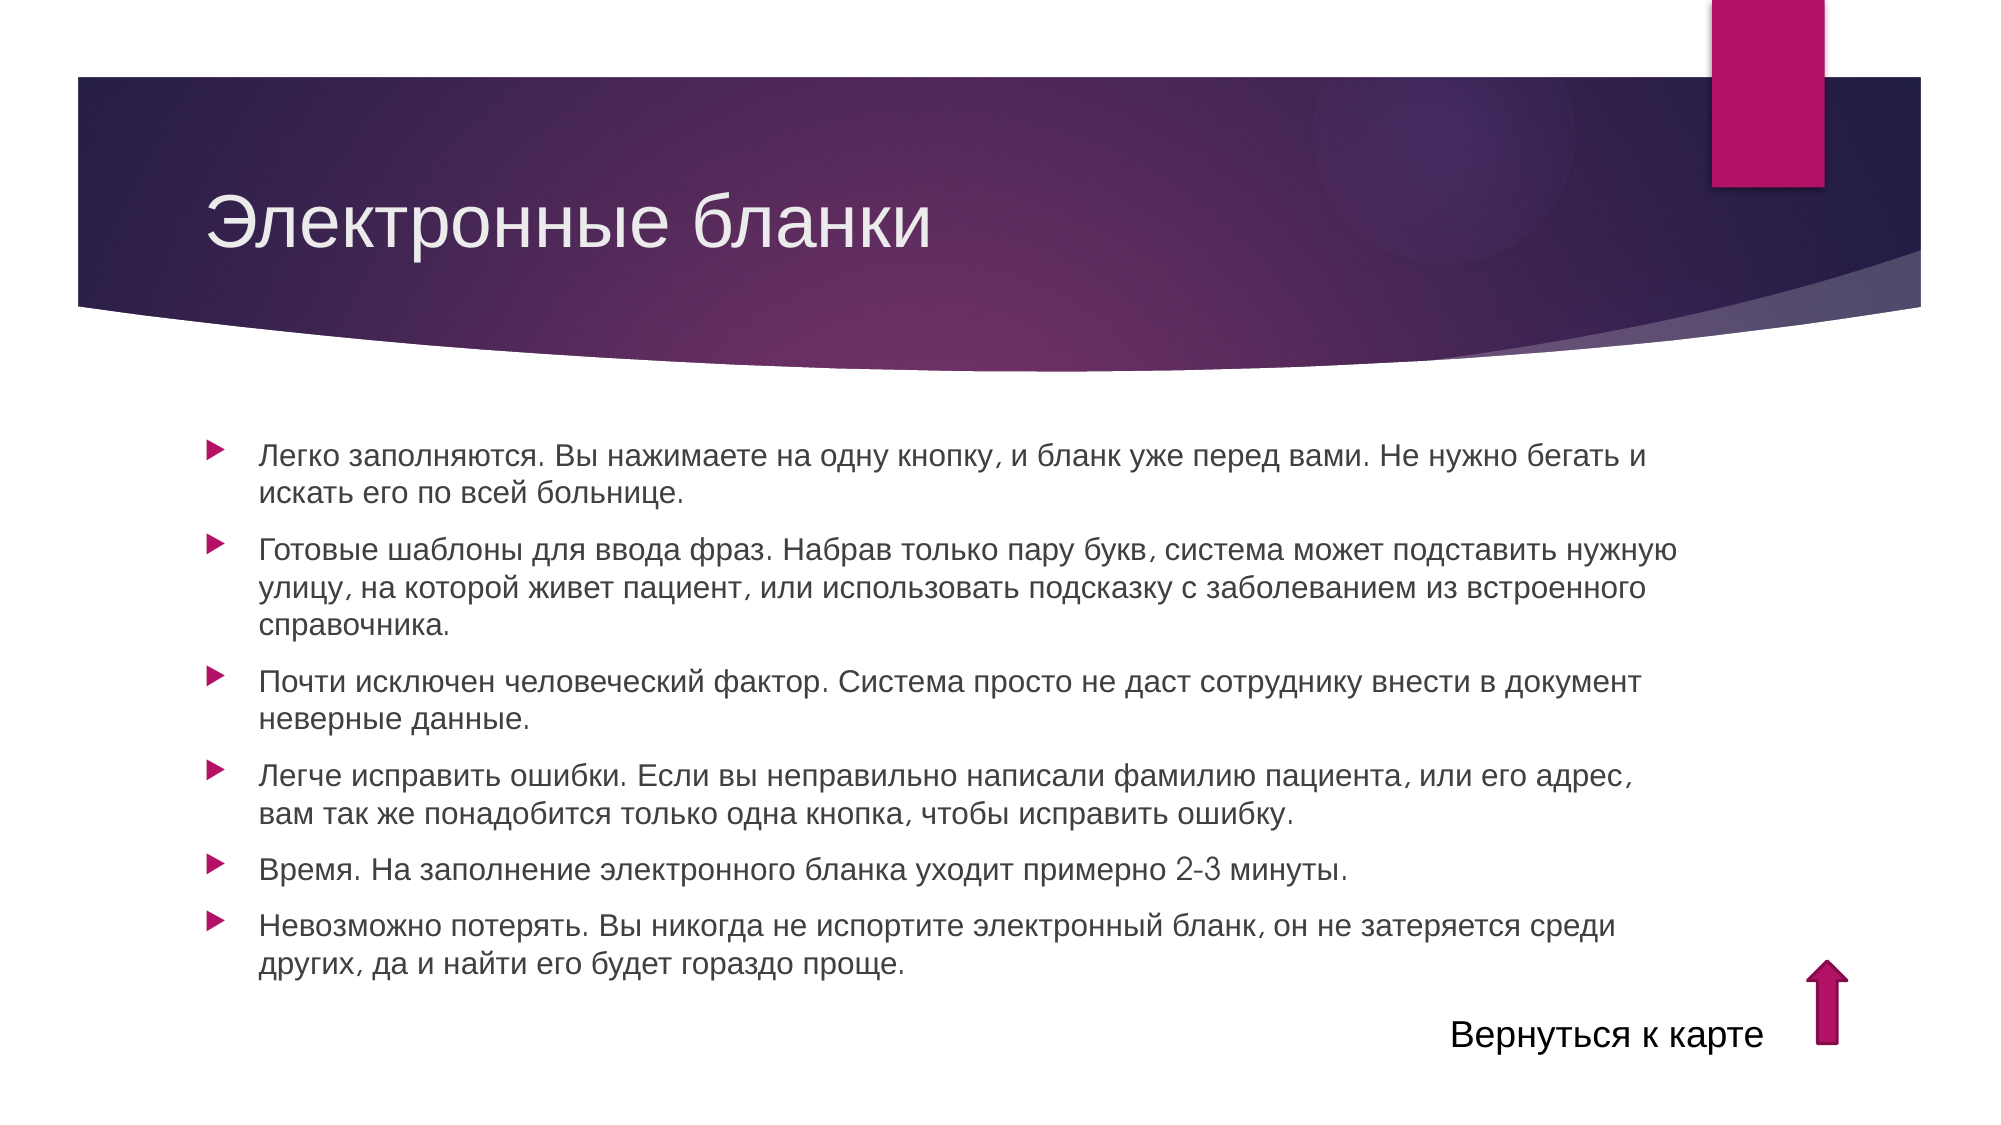

# Электронные бланки
Легко заполняются. Вы нажимаете на одну кнопку, и бланк уже перед вами. Не нужно бегать и искать его по всей больнице.
Готовые шаблоны для ввода фраз. Набрав только пару букв, система может подставить нужную улицу, на которой живет пациент, или использовать подсказку с заболеванием из встроенного справочника.
Почти исключен человеческий фактор. Система просто не даст сотруднику внести в документ неверные данные.
Легче исправить ошибки. Если вы неправильно написали фамилию пациента, или его адрес, вам так же понадобится только одна кнопка, чтобы исправить ошибку.
Время. На заполнение электронного бланка уходит примерно 2-3 минуты.
Невозможно потерять. Вы никогда не испортите электронный бланк, он не затеряется среди других, да и найти его будет гораздо проще.

Вернуться к карте